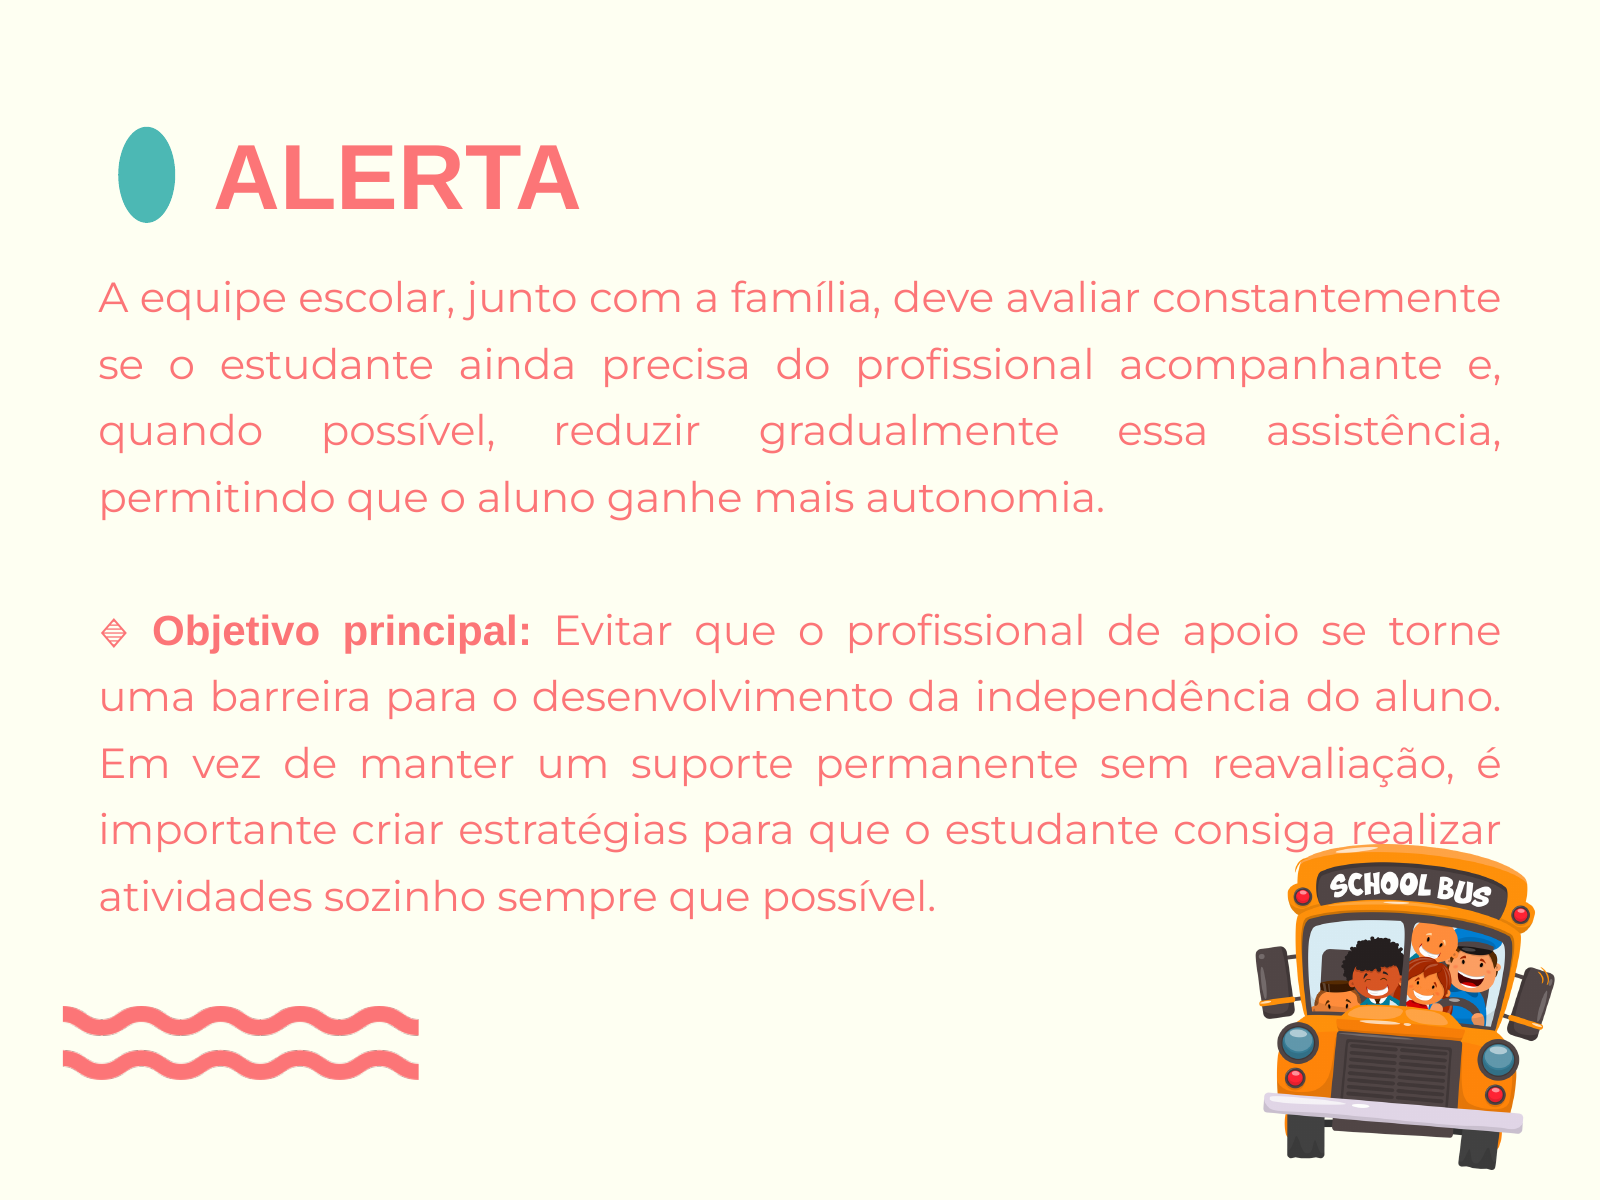

ALERTA

A equipe escolar, junto com a família, deve avaliar constantemente se o estudante ainda precisa do profissional acompanhante e, quando possível, reduzir gradualmente essa assistência, permitindo que o aluno ganhe mais autonomia.

🔹 Objetivo principal: Evitar que o profissional de apoio se torne uma barreira para o desenvolvimento da independência do aluno. Em vez de manter um suporte permanente sem reavaliação, é importante criar estratégias para que o estudante consiga realizar atividades sozinho sempre que possível.